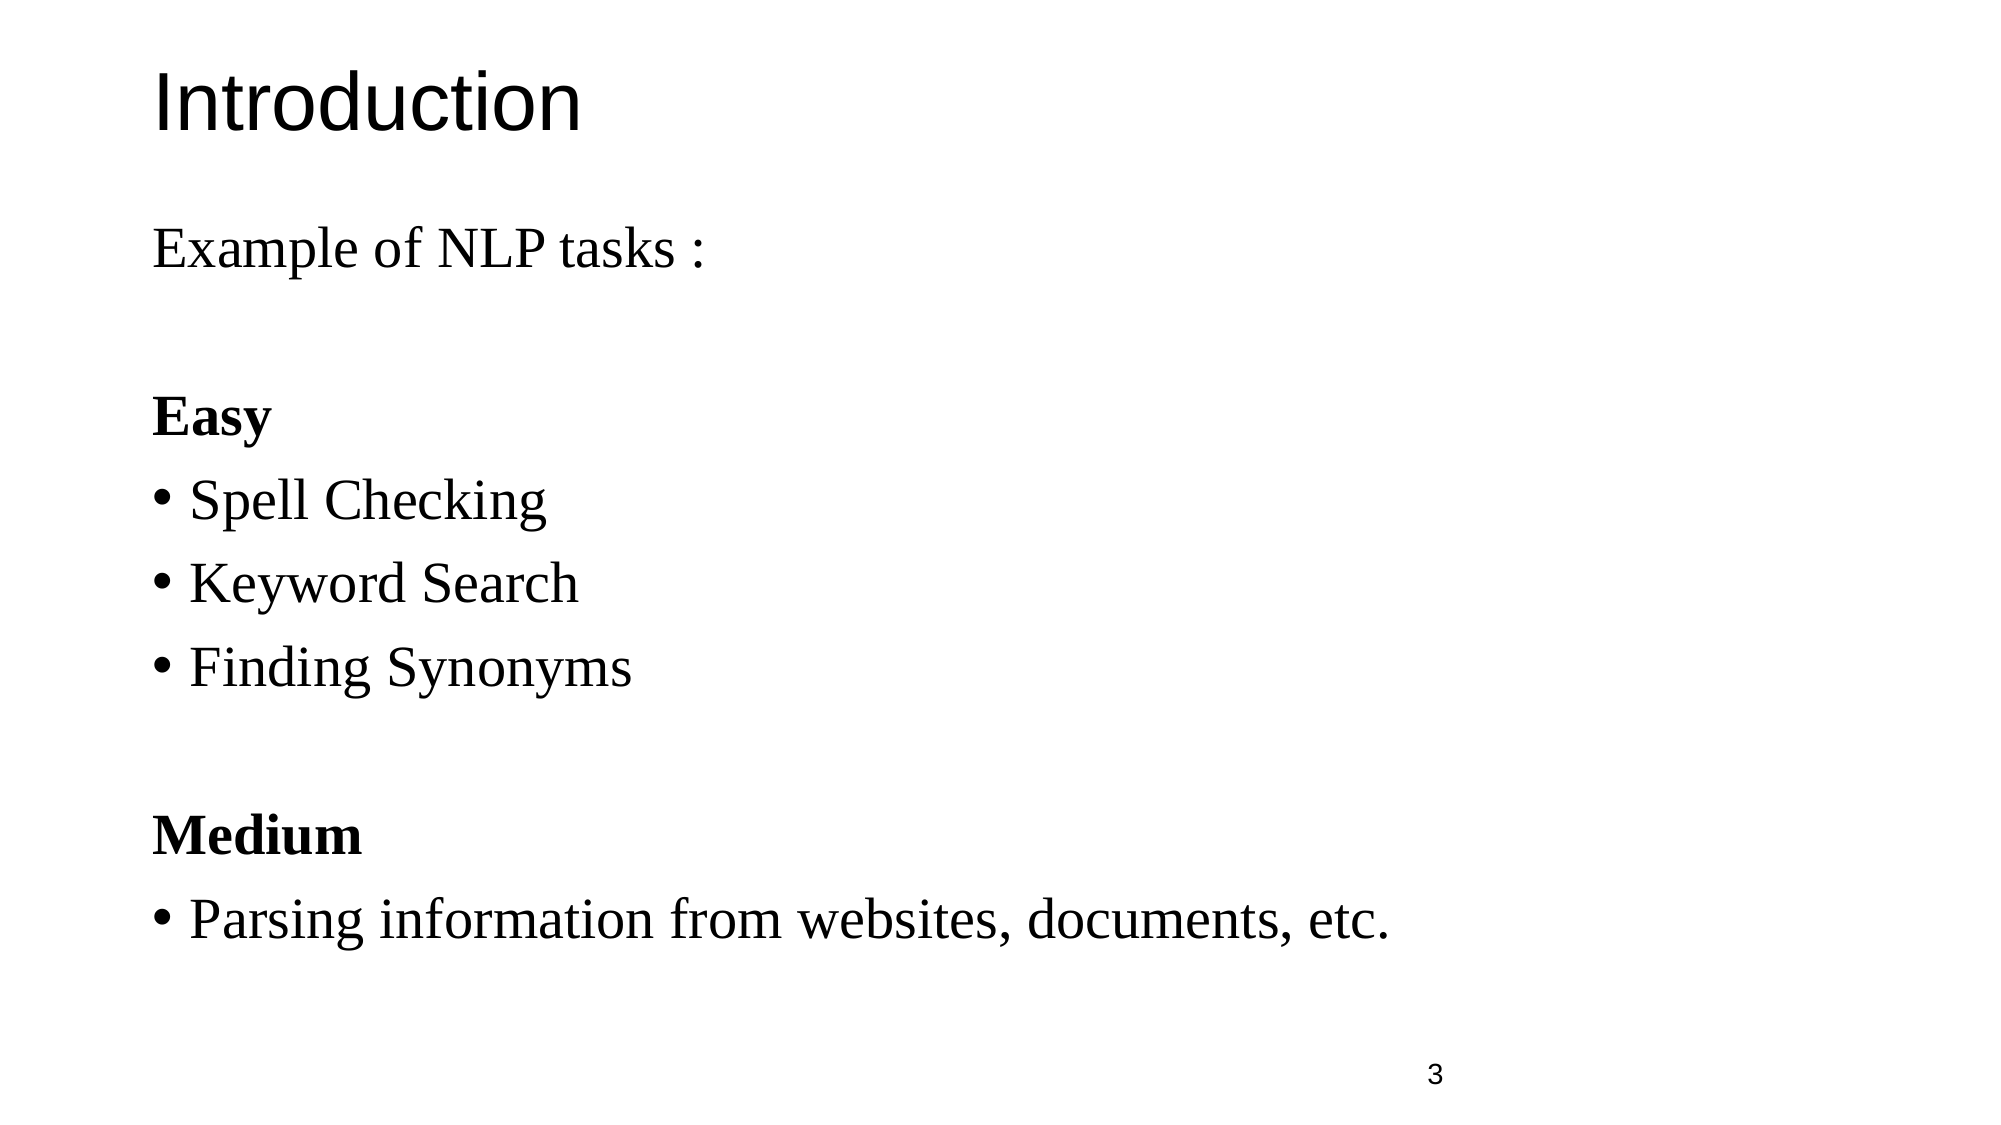

# Introduction
Example of NLP tasks :

Easy
Spell Checking
Keyword Search
Finding Synonyms

Medium
Parsing information from websites, documents, etc.

3